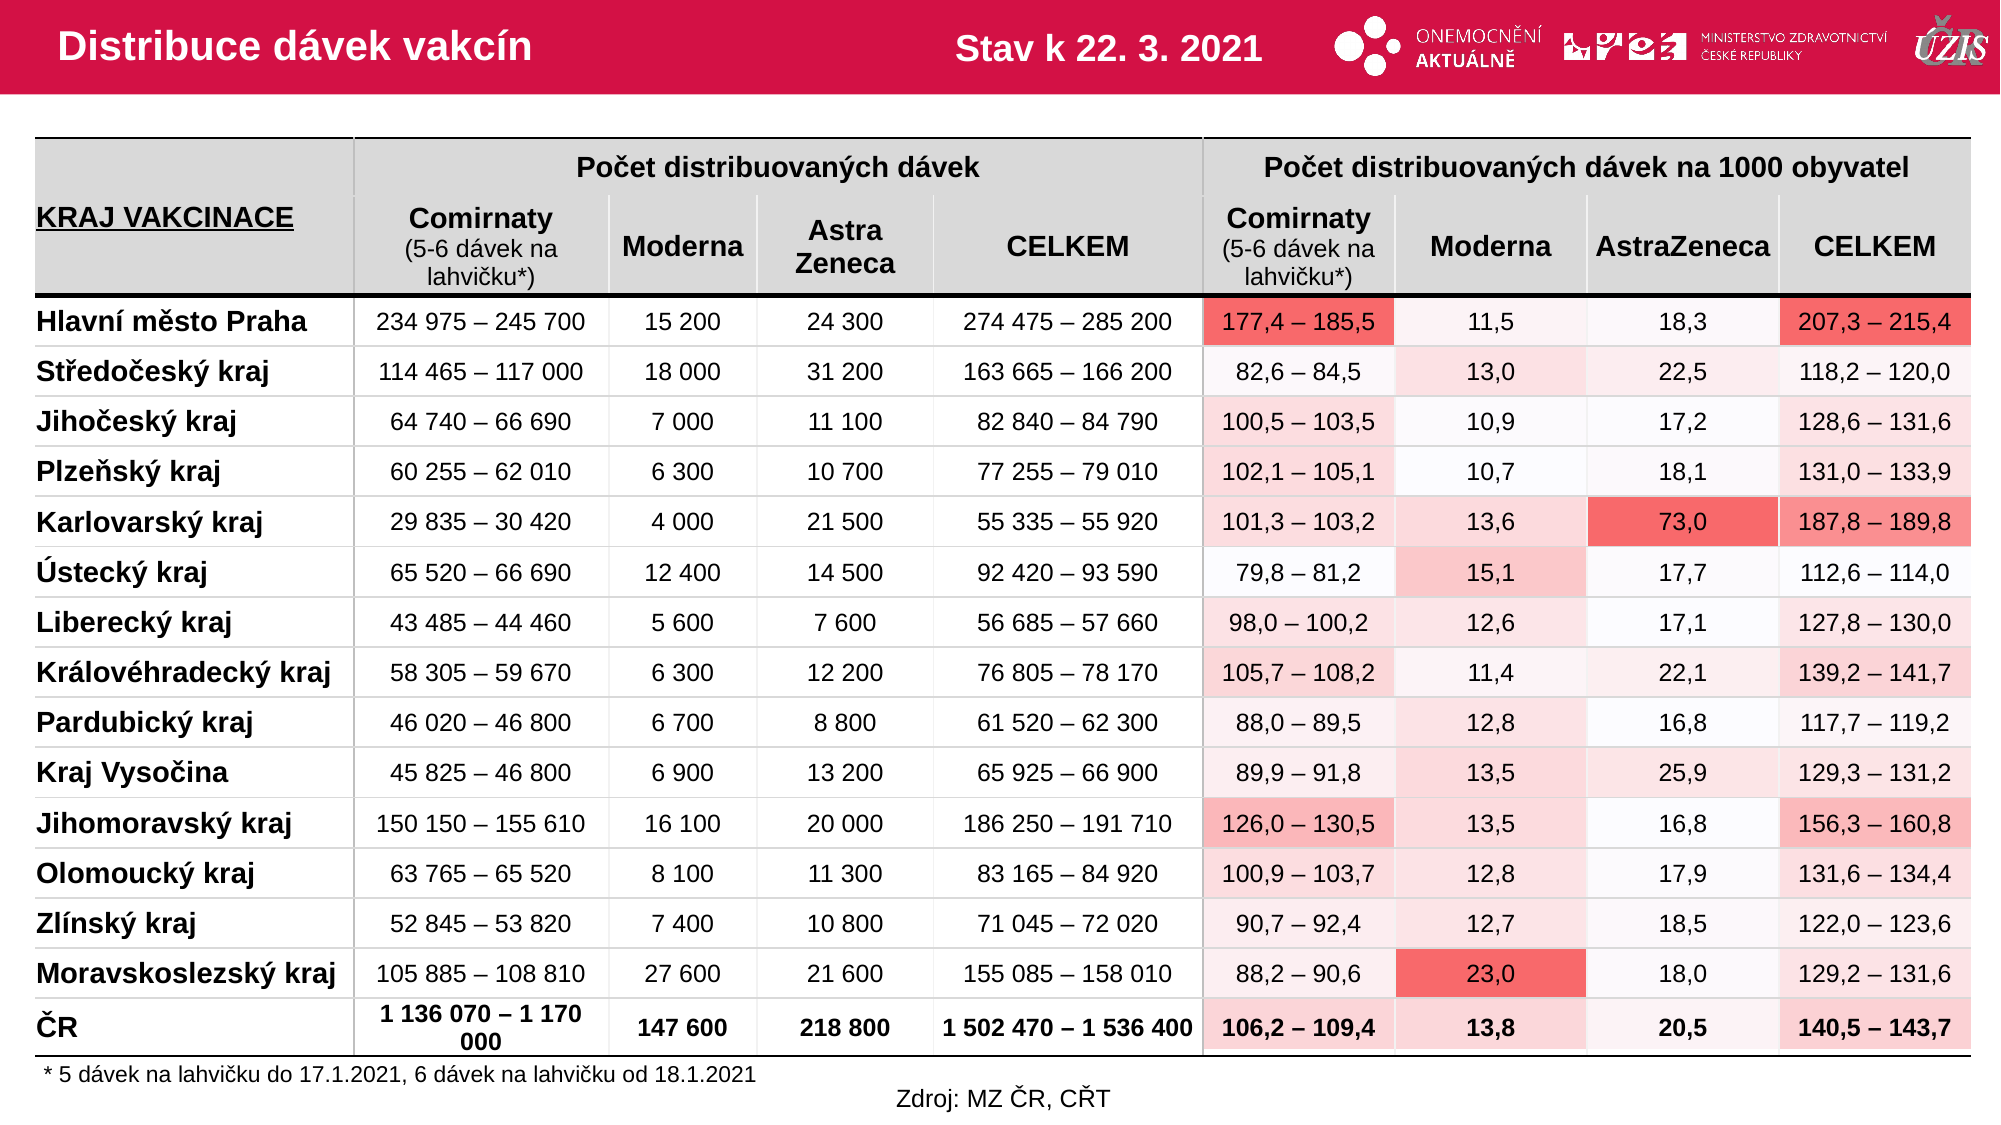

# Distribuce dávek vakcín
Stav k 22. 3. 2021
| KRAJ VAKCINACE | Počet distribuovaných dávek |  |  |  | Počet distribuovaných dávek na 1000 obyvatel |  |  |  |
| --- | --- | --- | --- | --- | --- | --- | --- | --- |
|  | Comirnaty (5-6 dávek na lahvičku\*) | Moderna | Astra Zeneca | CELKEM | Comirnaty (5-6 dávek na lahvičku\*) | Moderna | AstraZeneca | CELKEM |
| Hlavní město Praha | 234 975 – 245 700 | 15 200 | 24 300 | 274 475 – 285 200 | 177,4 – 185,5 | 11,5 | 18,3 | 207,3 – 215,4 |
| Středočeský kraj | 114 465 – 117 000 | 18 000 | 31 200 | 163 665 – 166 200 | 82,6 – 84,5 | 13,0 | 22,5 | 118,2 – 120,0 |
| Jihočeský kraj | 64 740 – 66 690 | 7 000 | 11 100 | 82 840 – 84 790 | 100,5 – 103,5 | 10,9 | 17,2 | 128,6 – 131,6 |
| Plzeňský kraj | 60 255 – 62 010 | 6 300 | 10 700 | 77 255 – 79 010 | 102,1 – 105,1 | 10,7 | 18,1 | 131,0 – 133,9 |
| Karlovarský kraj | 29 835 – 30 420 | 4 000 | 21 500 | 55 335 – 55 920 | 101,3 – 103,2 | 13,6 | 73,0 | 187,8 – 189,8 |
| Ústecký kraj | 65 520 – 66 690 | 12 400 | 14 500 | 92 420 – 93 590 | 79,8 – 81,2 | 15,1 | 17,7 | 112,6 – 114,0 |
| Liberecký kraj | 43 485 – 44 460 | 5 600 | 7 600 | 56 685 – 57 660 | 98,0 – 100,2 | 12,6 | 17,1 | 127,8 – 130,0 |
| Královéhradecký kraj | 58 305 – 59 670 | 6 300 | 12 200 | 76 805 – 78 170 | 105,7 – 108,2 | 11,4 | 22,1 | 139,2 – 141,7 |
| Pardubický kraj | 46 020 – 46 800 | 6 700 | 8 800 | 61 520 – 62 300 | 88,0 – 89,5 | 12,8 | 16,8 | 117,7 – 119,2 |
| Kraj Vysočina | 45 825 – 46 800 | 6 900 | 13 200 | 65 925 – 66 900 | 89,9 – 91,8 | 13,5 | 25,9 | 129,3 – 131,2 |
| Jihomoravský kraj | 150 150 – 155 610 | 16 100 | 20 000 | 186 250 – 191 710 | 126,0 – 130,5 | 13,5 | 16,8 | 156,3 – 160,8 |
| Olomoucký kraj | 63 765 – 65 520 | 8 100 | 11 300 | 83 165 – 84 920 | 100,9 – 103,7 | 12,8 | 17,9 | 131,6 – 134,4 |
| Zlínský kraj | 52 845 – 53 820 | 7 400 | 10 800 | 71 045 – 72 020 | 90,7 – 92,4 | 12,7 | 18,5 | 122,0 – 123,6 |
| Moravskoslezský kraj | 105 885 – 108 810 | 27 600 | 21 600 | 155 085 – 158 010 | 88,2 – 90,6 | 23,0 | 18,0 | 129,2 – 131,6 |
| ČR | 1 136 070 – 1 170 000 | 147 600 | 218 800 | 1 502 470 – 1 536 400 | 106,2 – 109,4 | 13,8 | 20,5 | 140,5 – 143,7 |
|  |  |  |  |
| --- | --- | --- | --- |
|  |  |  |  |
|  |  |  |  |
|  |  |  |  |
|  |  |  |  |
|  |  |  |  |
|  |  |  |  |
|  |  |  |  |
|  |  |  |  |
|  |  |  |  |
|  |  |  |  |
|  |  |  |  |
|  |  |  |  |
|  |  |  |  |
|  |  |  |  |
* 5 dávek na lahvičku do 17.1.2021, 6 dávek na lahvičku od 18.1.2021
Zdroj: MZ ČR, CŘT